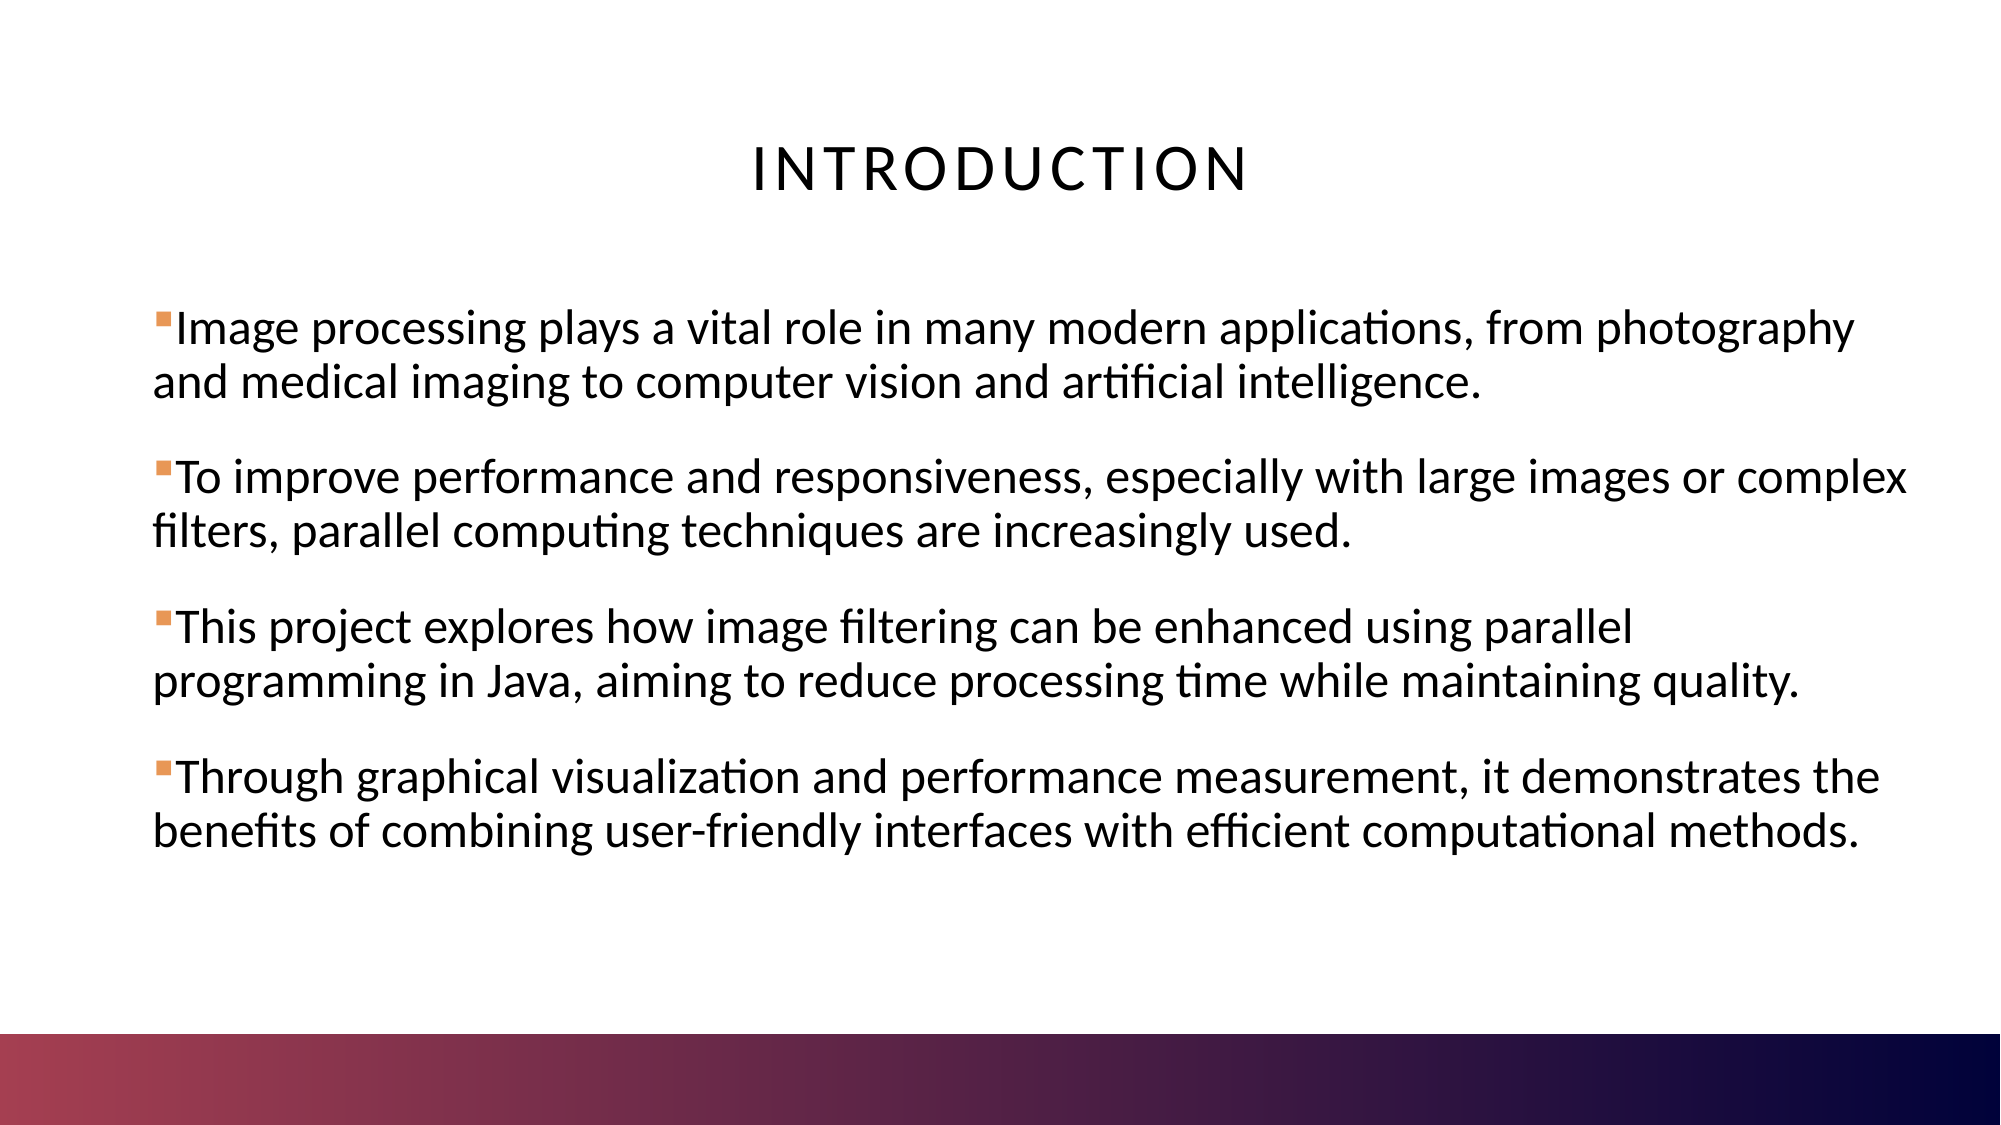

# INTRODUCTION
Image processing plays a vital role in many modern applications, from photography and medical imaging to computer vision and artificial intelligence.
To improve performance and responsiveness, especially with large images or complex filters, parallel computing techniques are increasingly used.
This project explores how image filtering can be enhanced using parallel programming in Java, aiming to reduce processing time while maintaining quality.
Through graphical visualization and performance measurement, it demonstrates the benefits of combining user-friendly interfaces with efficient computational methods.